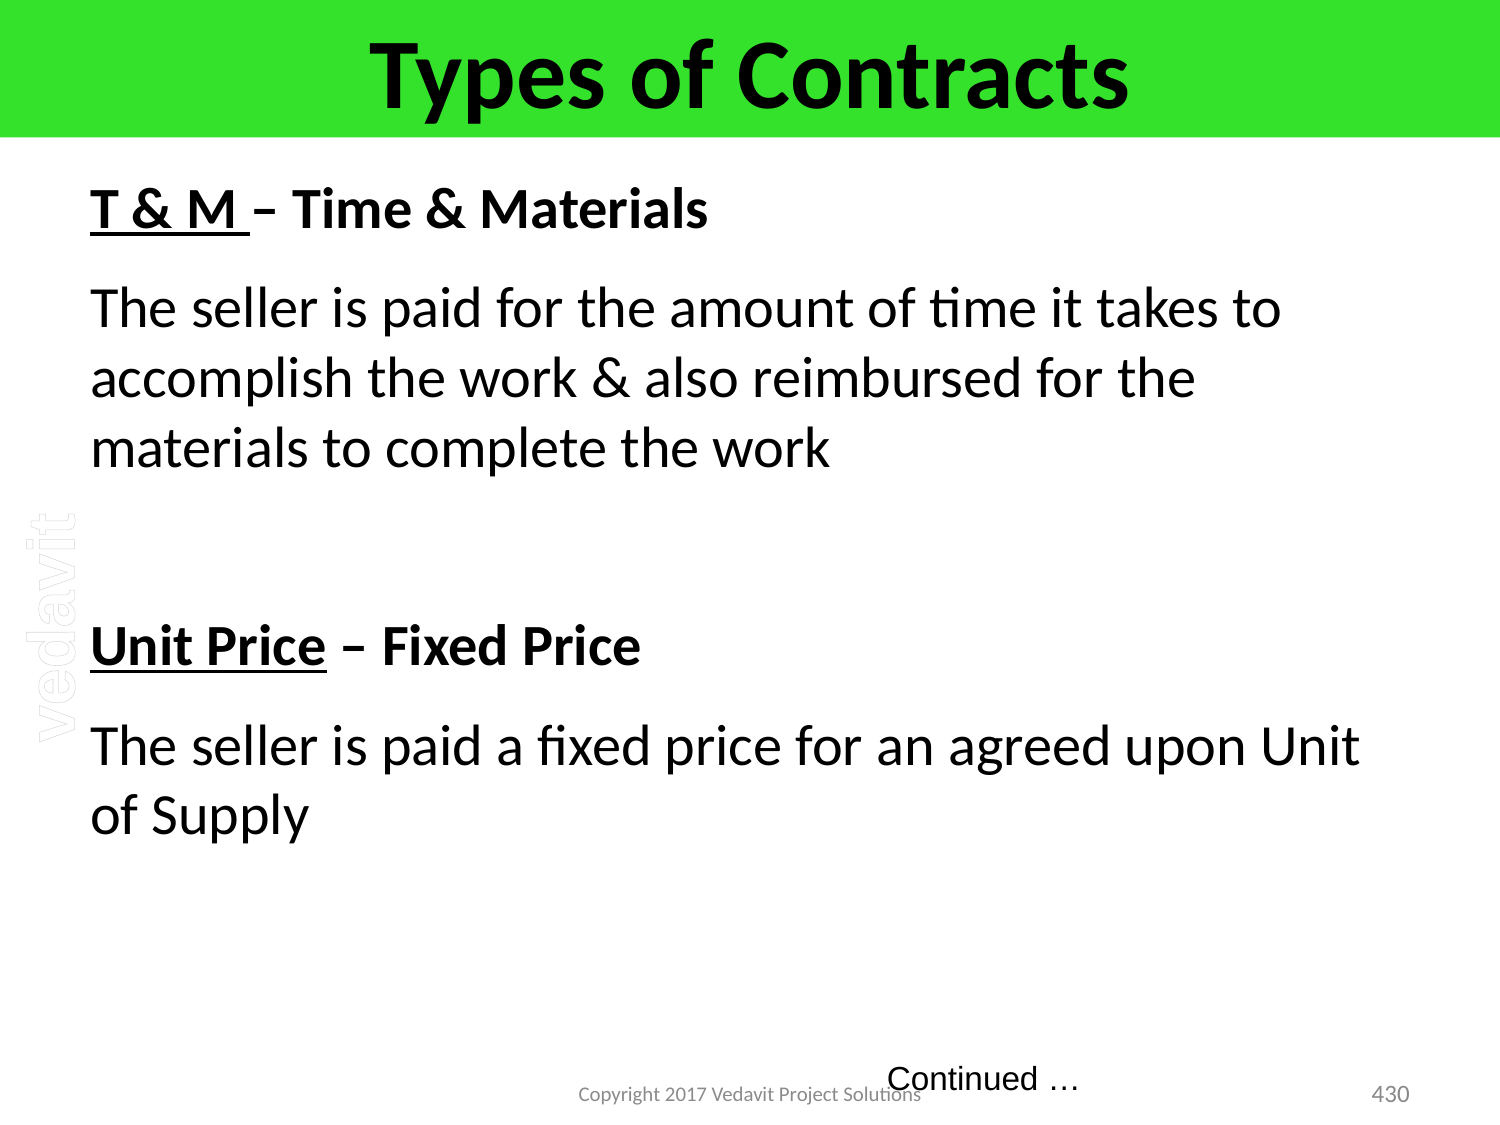

# Types of Contracts
T & M – Time & Materials
The seller is paid for the amount of time it takes to accomplish the work & also reimbursed for the materials to complete the work

Unit Price – Fixed Price
The seller is paid a fixed price for an agreed upon Unit of Supply

Continued …
Copyright 2017 Vedavit Project Solutions
430